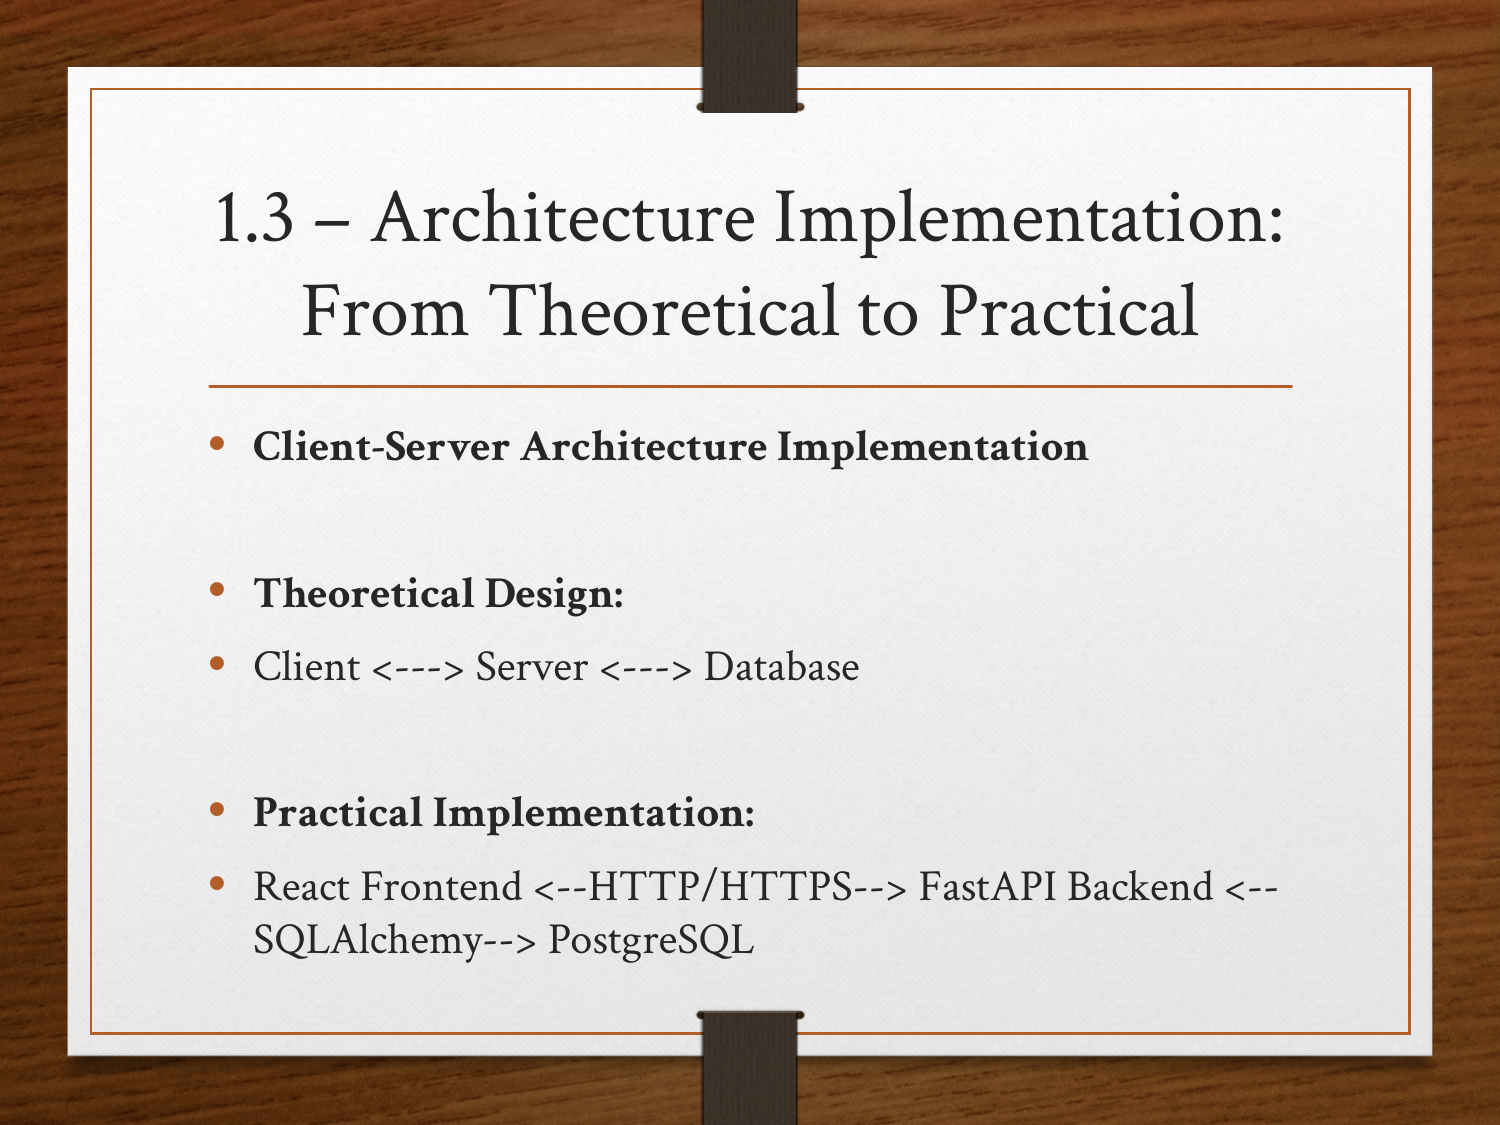

# 1.3 – Architecture Implementation: From Theoretical to Practical
Client-Server Architecture Implementation

Theoretical Design:
Client <---> Server <---> Database

Practical Implementation:
React Frontend <--HTTP/HTTPS--> FastAPI Backend <--SQLAlchemy--> PostgreSQL